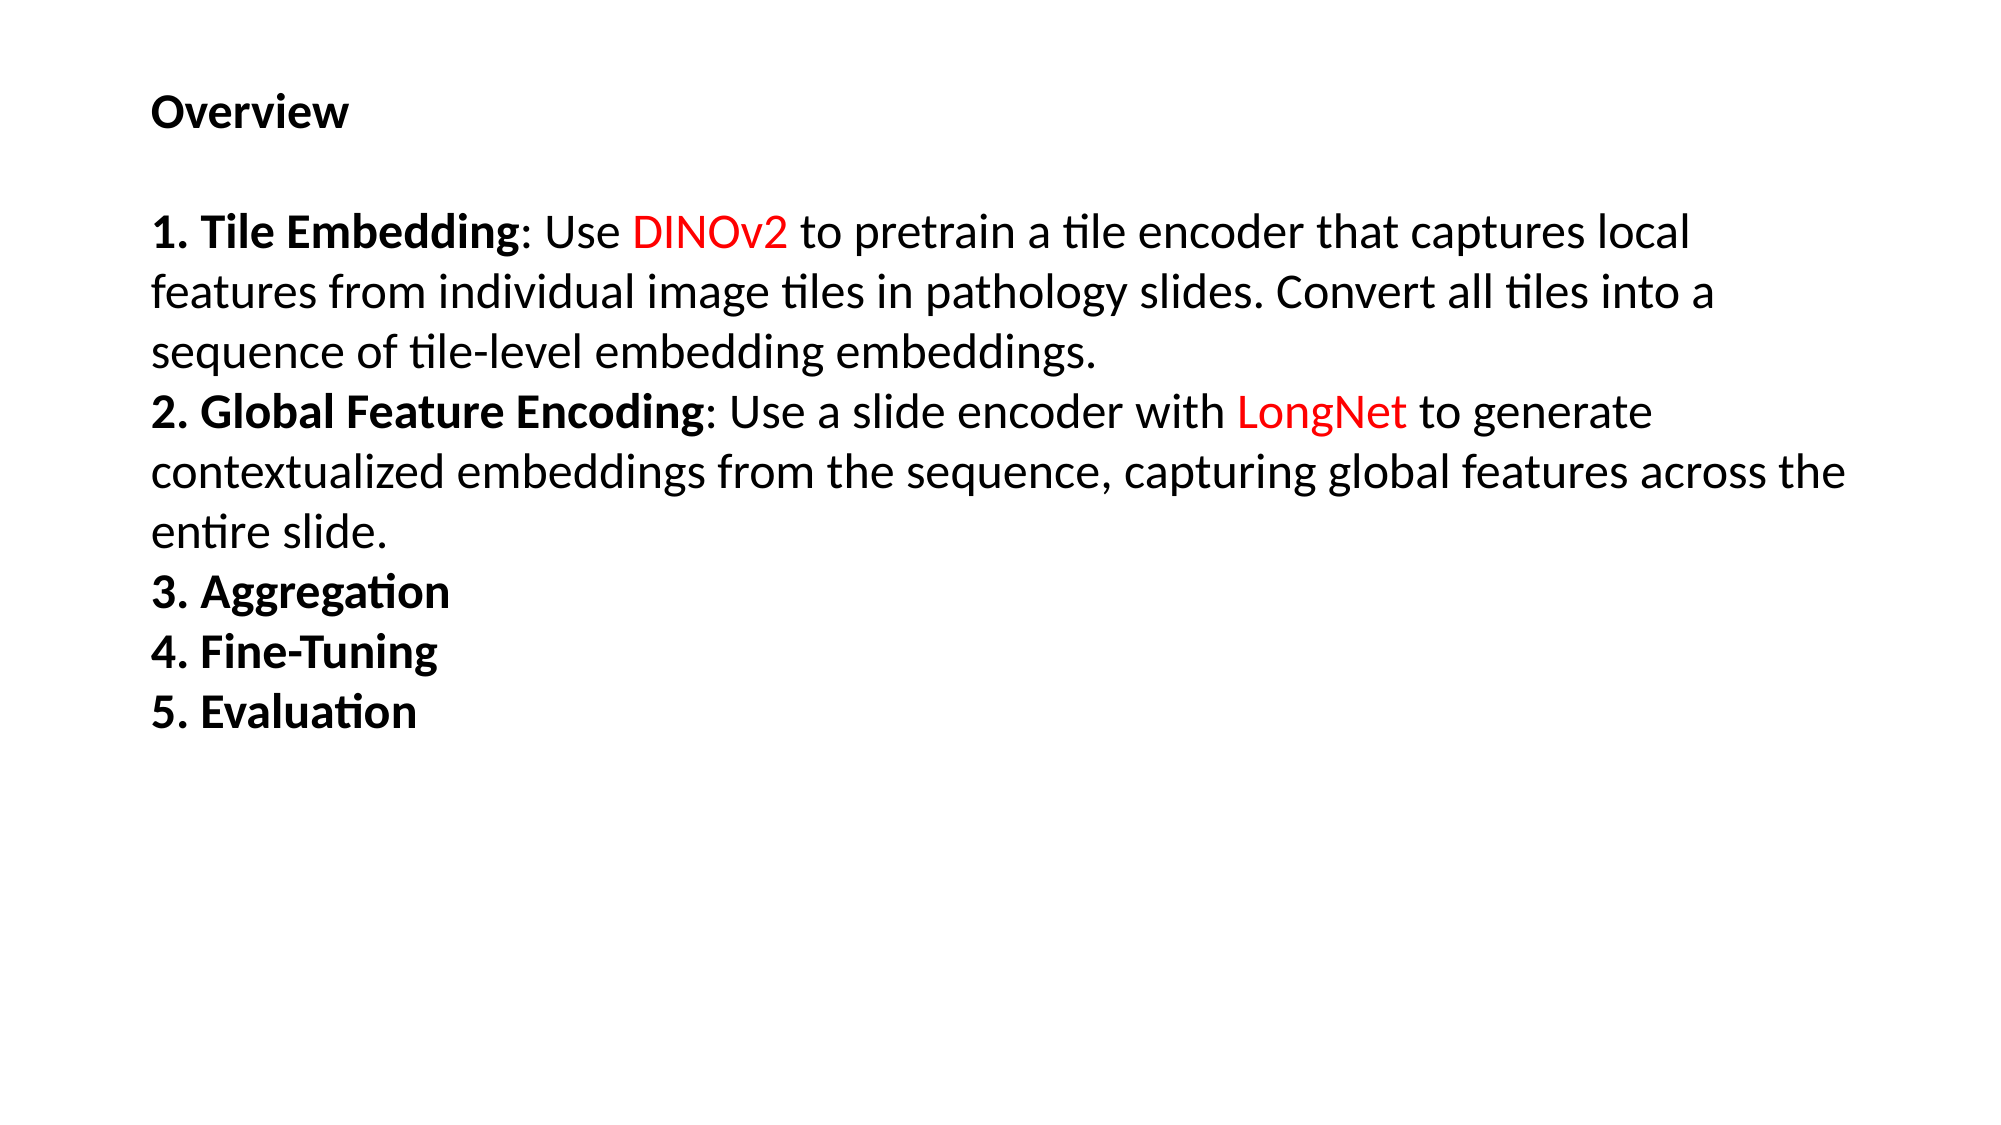

Overview

1. Tile Embedding: Use DINOv2 to pretrain a tile encoder that captures local features from individual image tiles in pathology slides. Convert all tiles into a sequence of tile-level embedding embeddings.
2. Global Feature Encoding: Use a slide encoder with LongNet to generate contextualized embeddings from the sequence, capturing global features across the entire slide.
3. Aggregation
4. Fine-Tuning
5. Evaluation